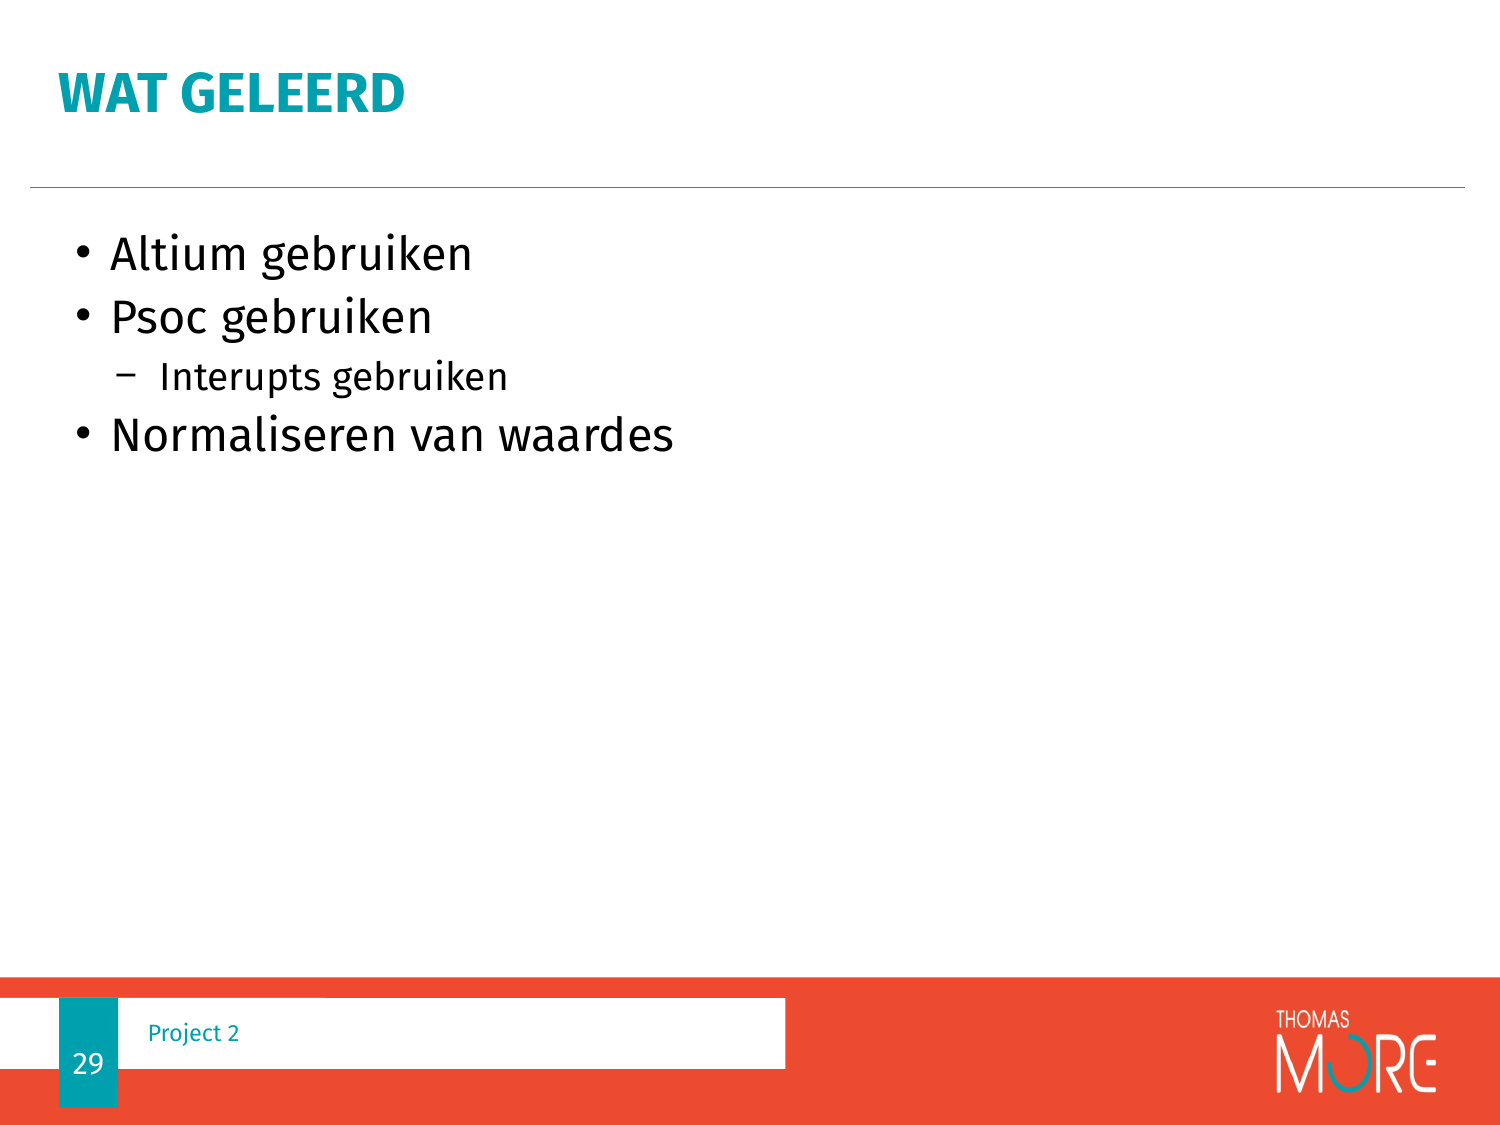

# Wat geleerd
Altium gebruiken
Psoc gebruiken
Interupts gebruiken
Normaliseren van waardes
29
Project 2